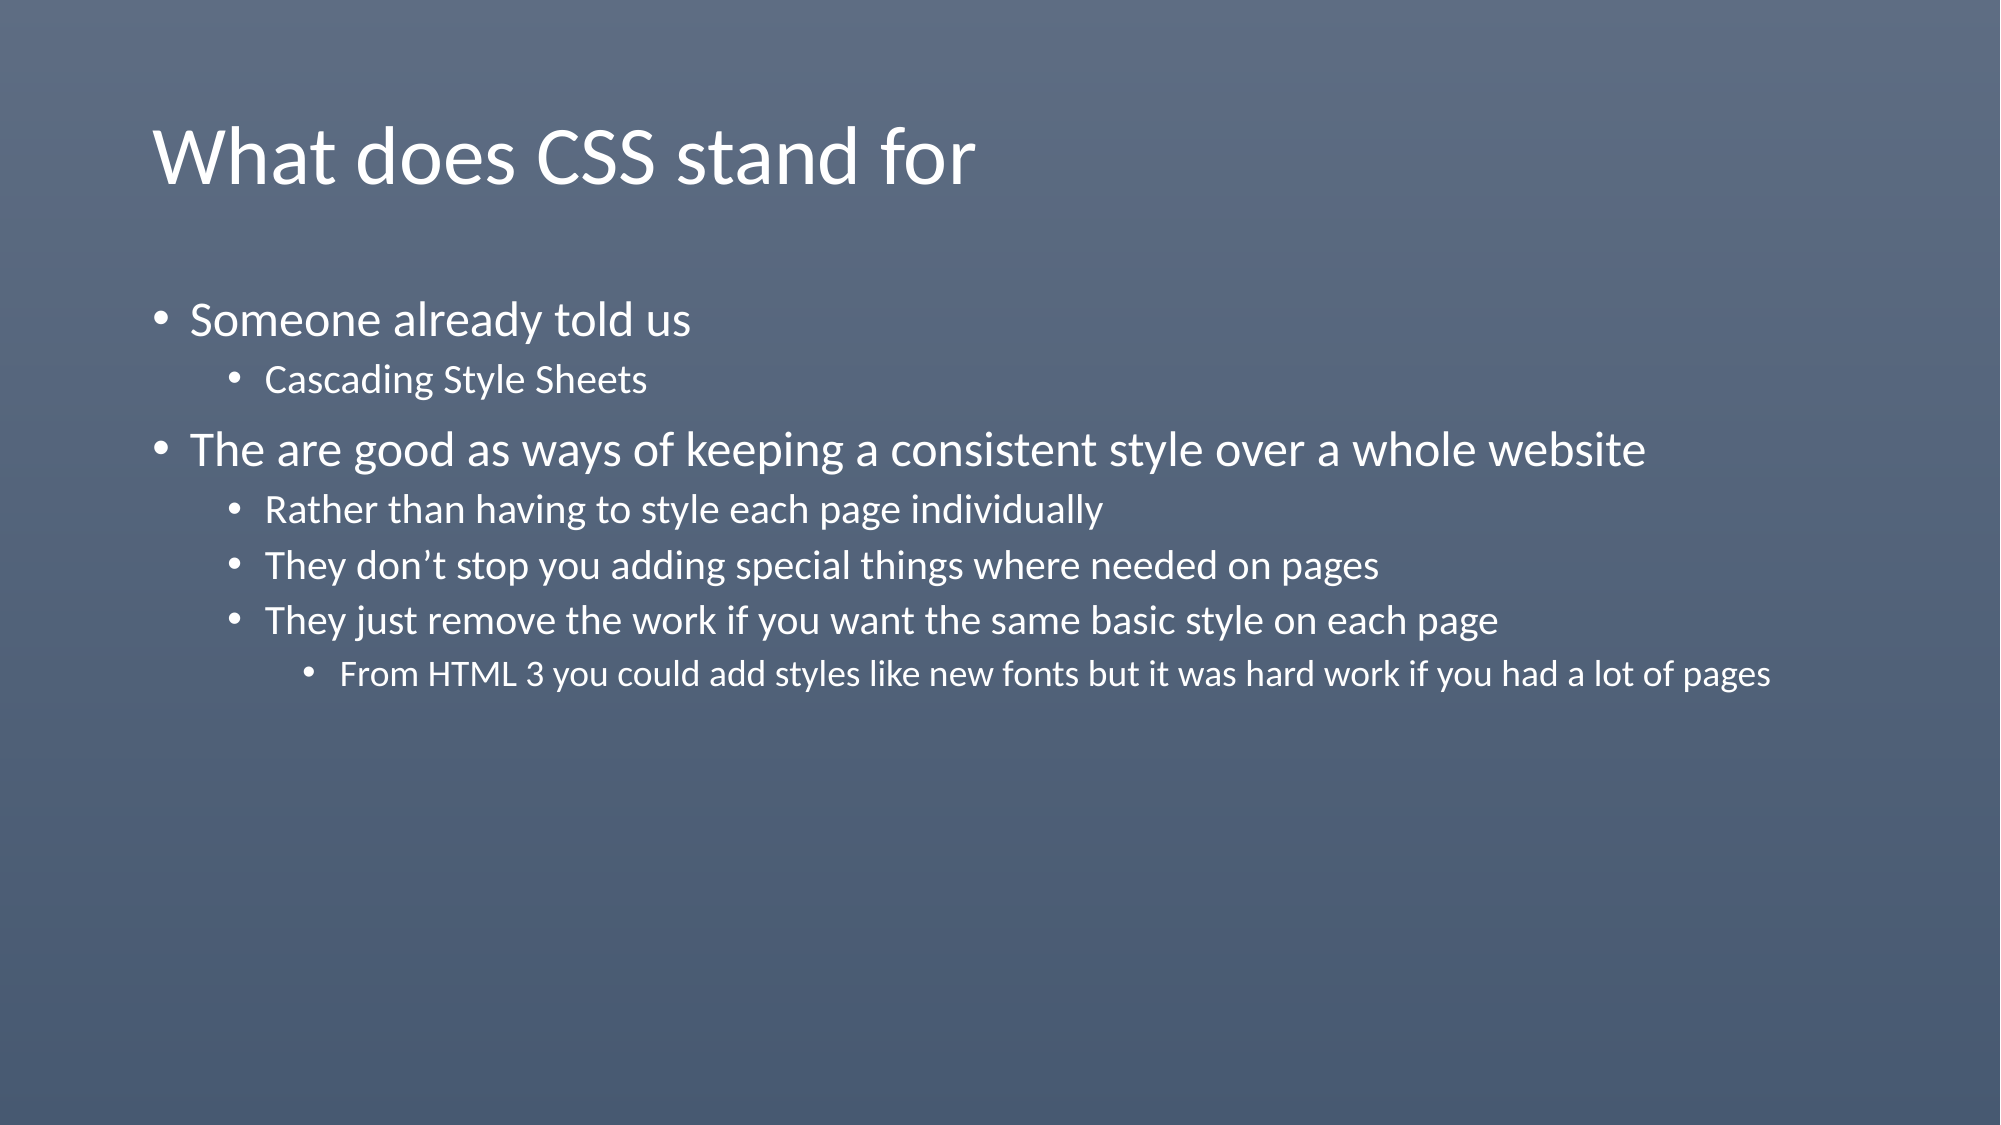

# What does CSS stand for
Someone already told us
Cascading Style Sheets
The are good as ways of keeping a consistent style over a whole website
Rather than having to style each page individually
They don’t stop you adding special things where needed on pages
They just remove the work if you want the same basic style on each page
From HTML 3 you could add styles like new fonts but it was hard work if you had a lot of pages